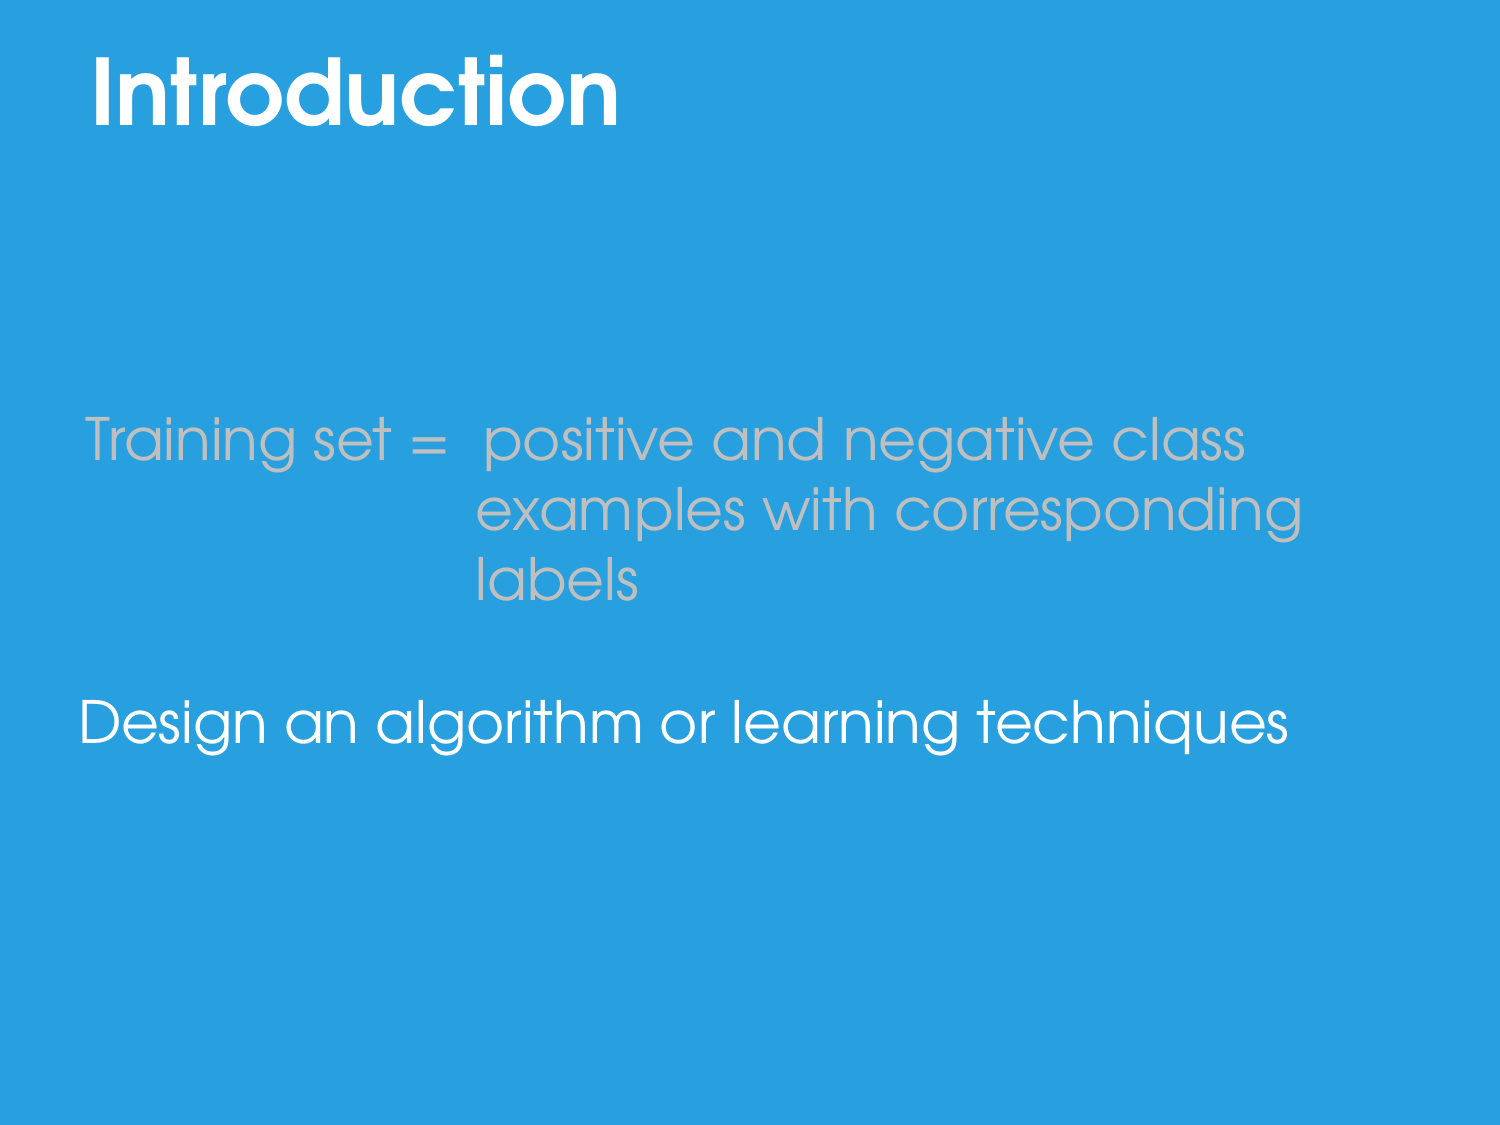

Introduction
Training set =  positive and negative class
                        examples with corresponding
                        labels
Design an algorithm or learning techniques